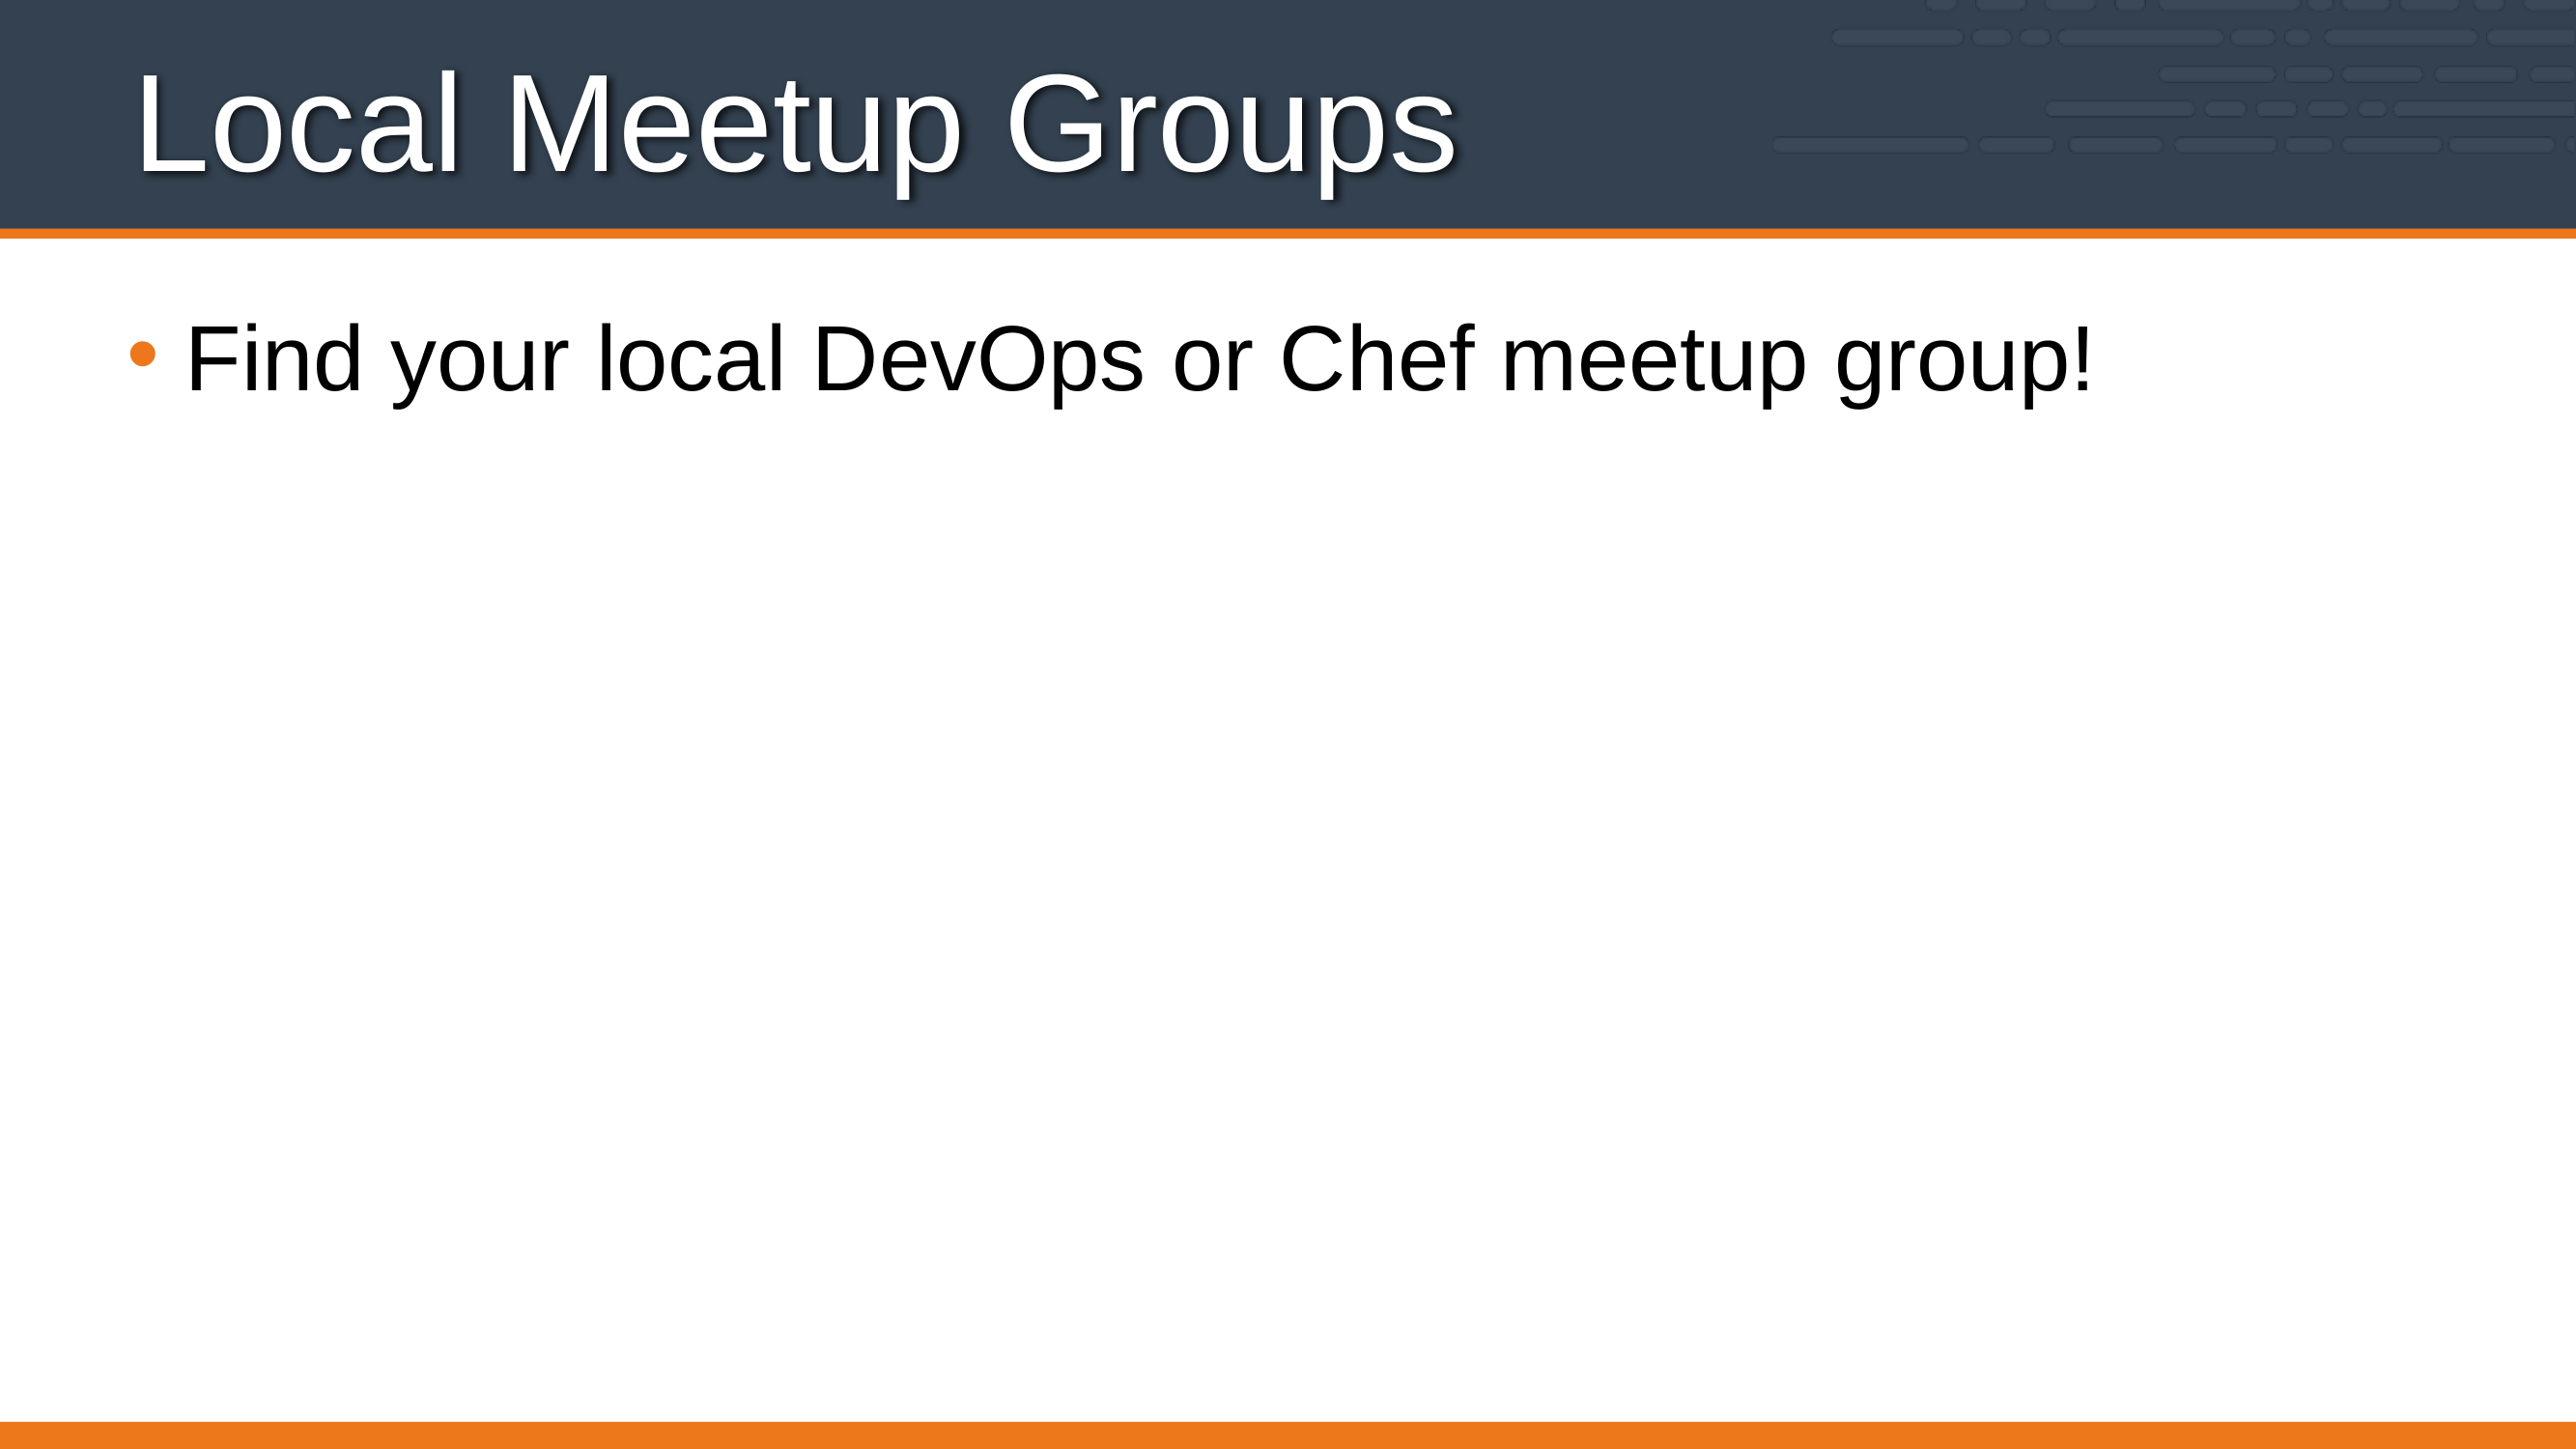

# Local Meetup Groups
Find your local DevOps or Chef meetup group!